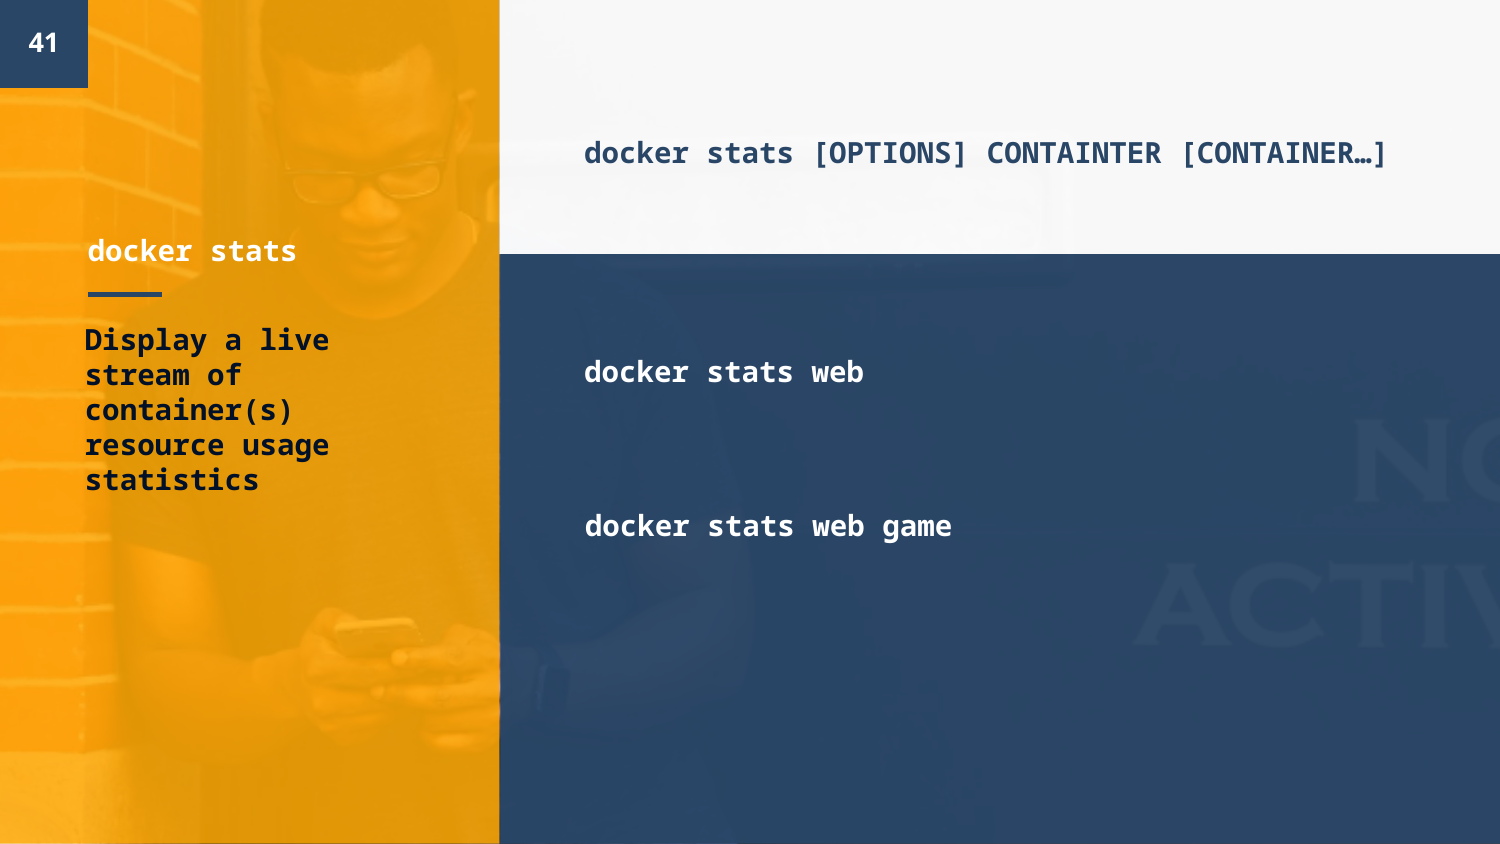

41
docker stats [OPTIONS] CONTAINTER [CONTAINER…]
# docker stats
docker stats web
Display a live stream of container(s) resource usage statistics
docker stats web game